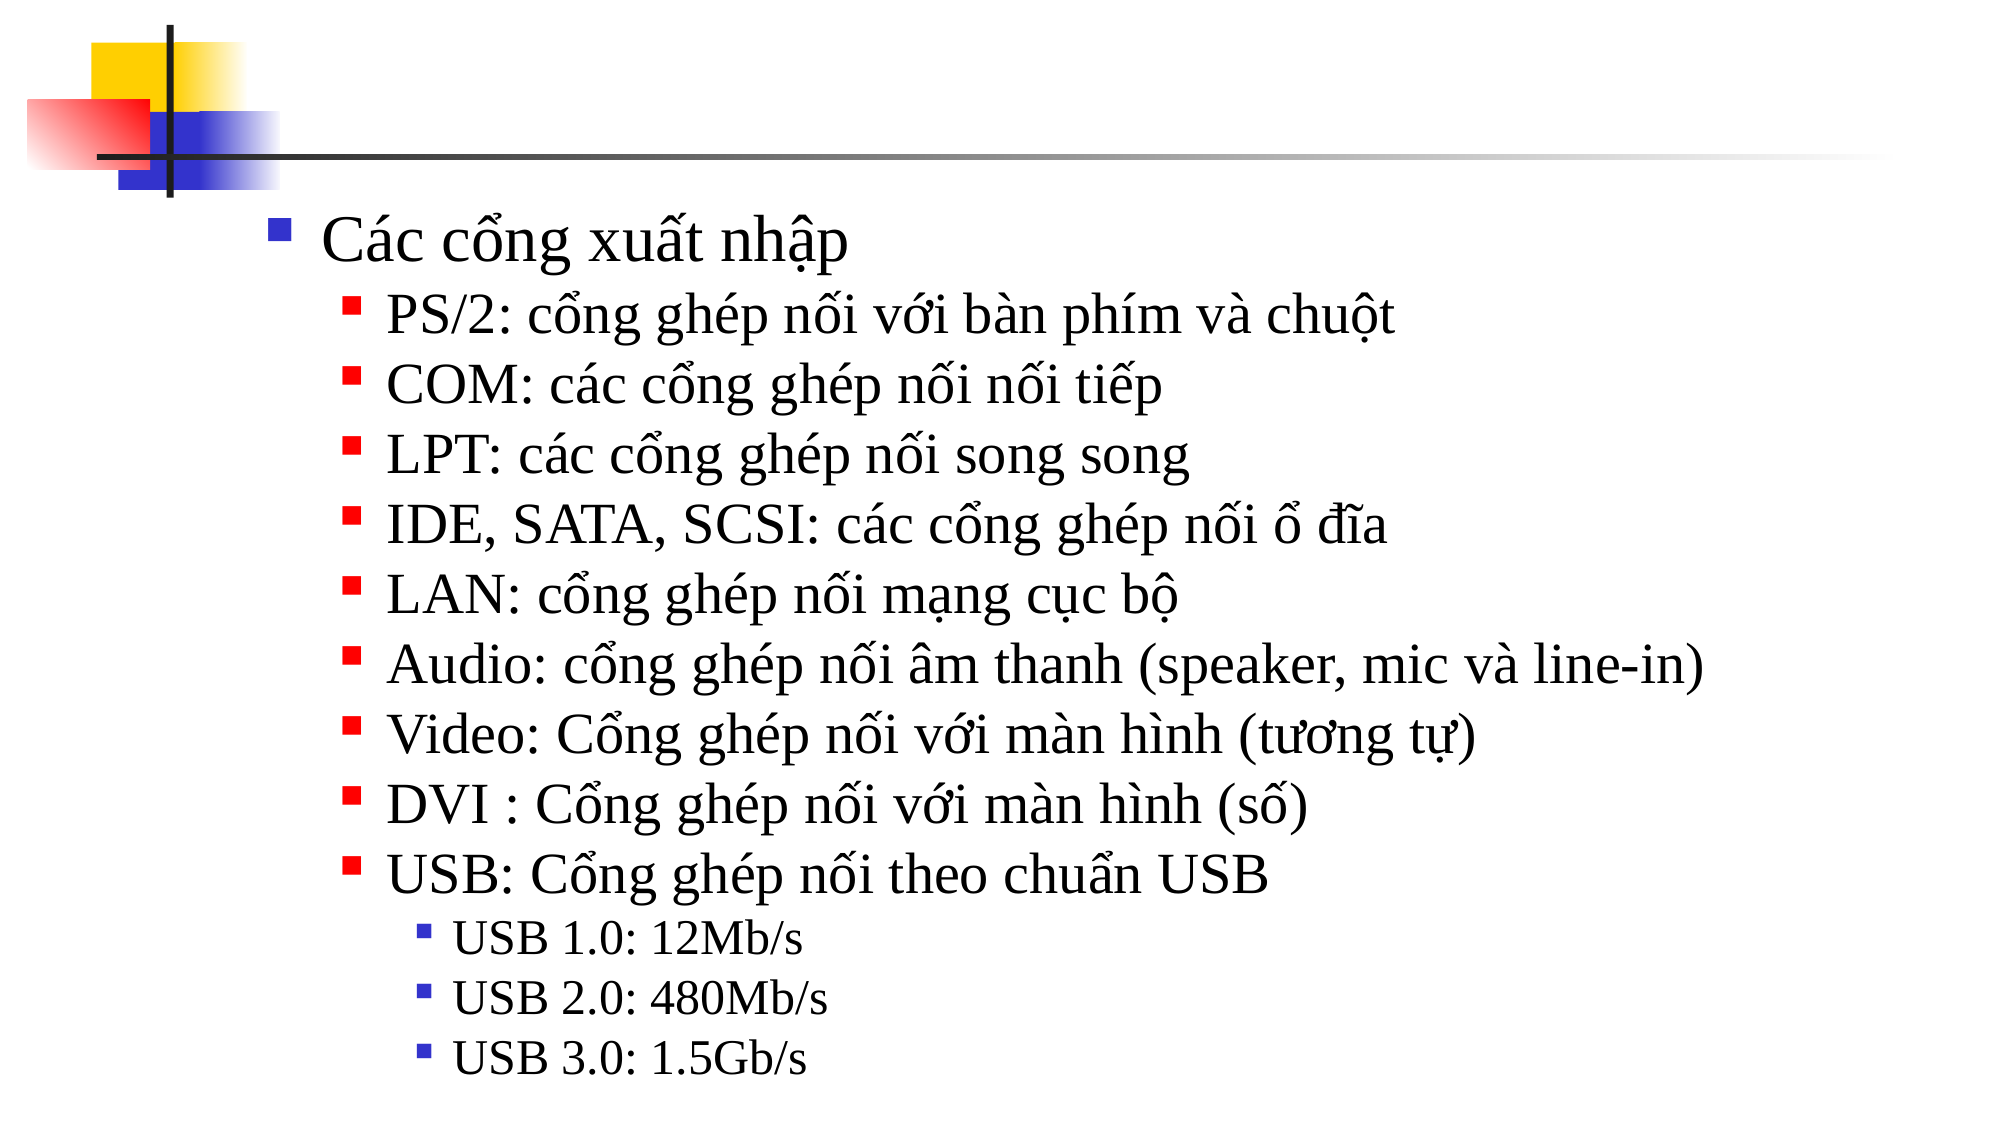

#
Các cổng xuất nhập
PS/2: cổng ghép nối với bàn phím và chuột
COM: các cổng ghép nối nối tiếp
LPT: các cổng ghép nối song song
IDE, SATA, SCSI: các cổng ghép nối ổ đĩa
LAN: cổng ghép nối mạng cục bộ
Audio: cổng ghép nối âm thanh (speaker, mic và line-in)
Video: Cổng ghép nối với màn hình (tương tự)
DVI : Cổng ghép nối với màn hình (số)
USB: Cổng ghép nối theo chuẩn USB
USB 1.0: 12Mb/s
USB 2.0: 480Mb/s
USB 3.0: 1.5Gb/s